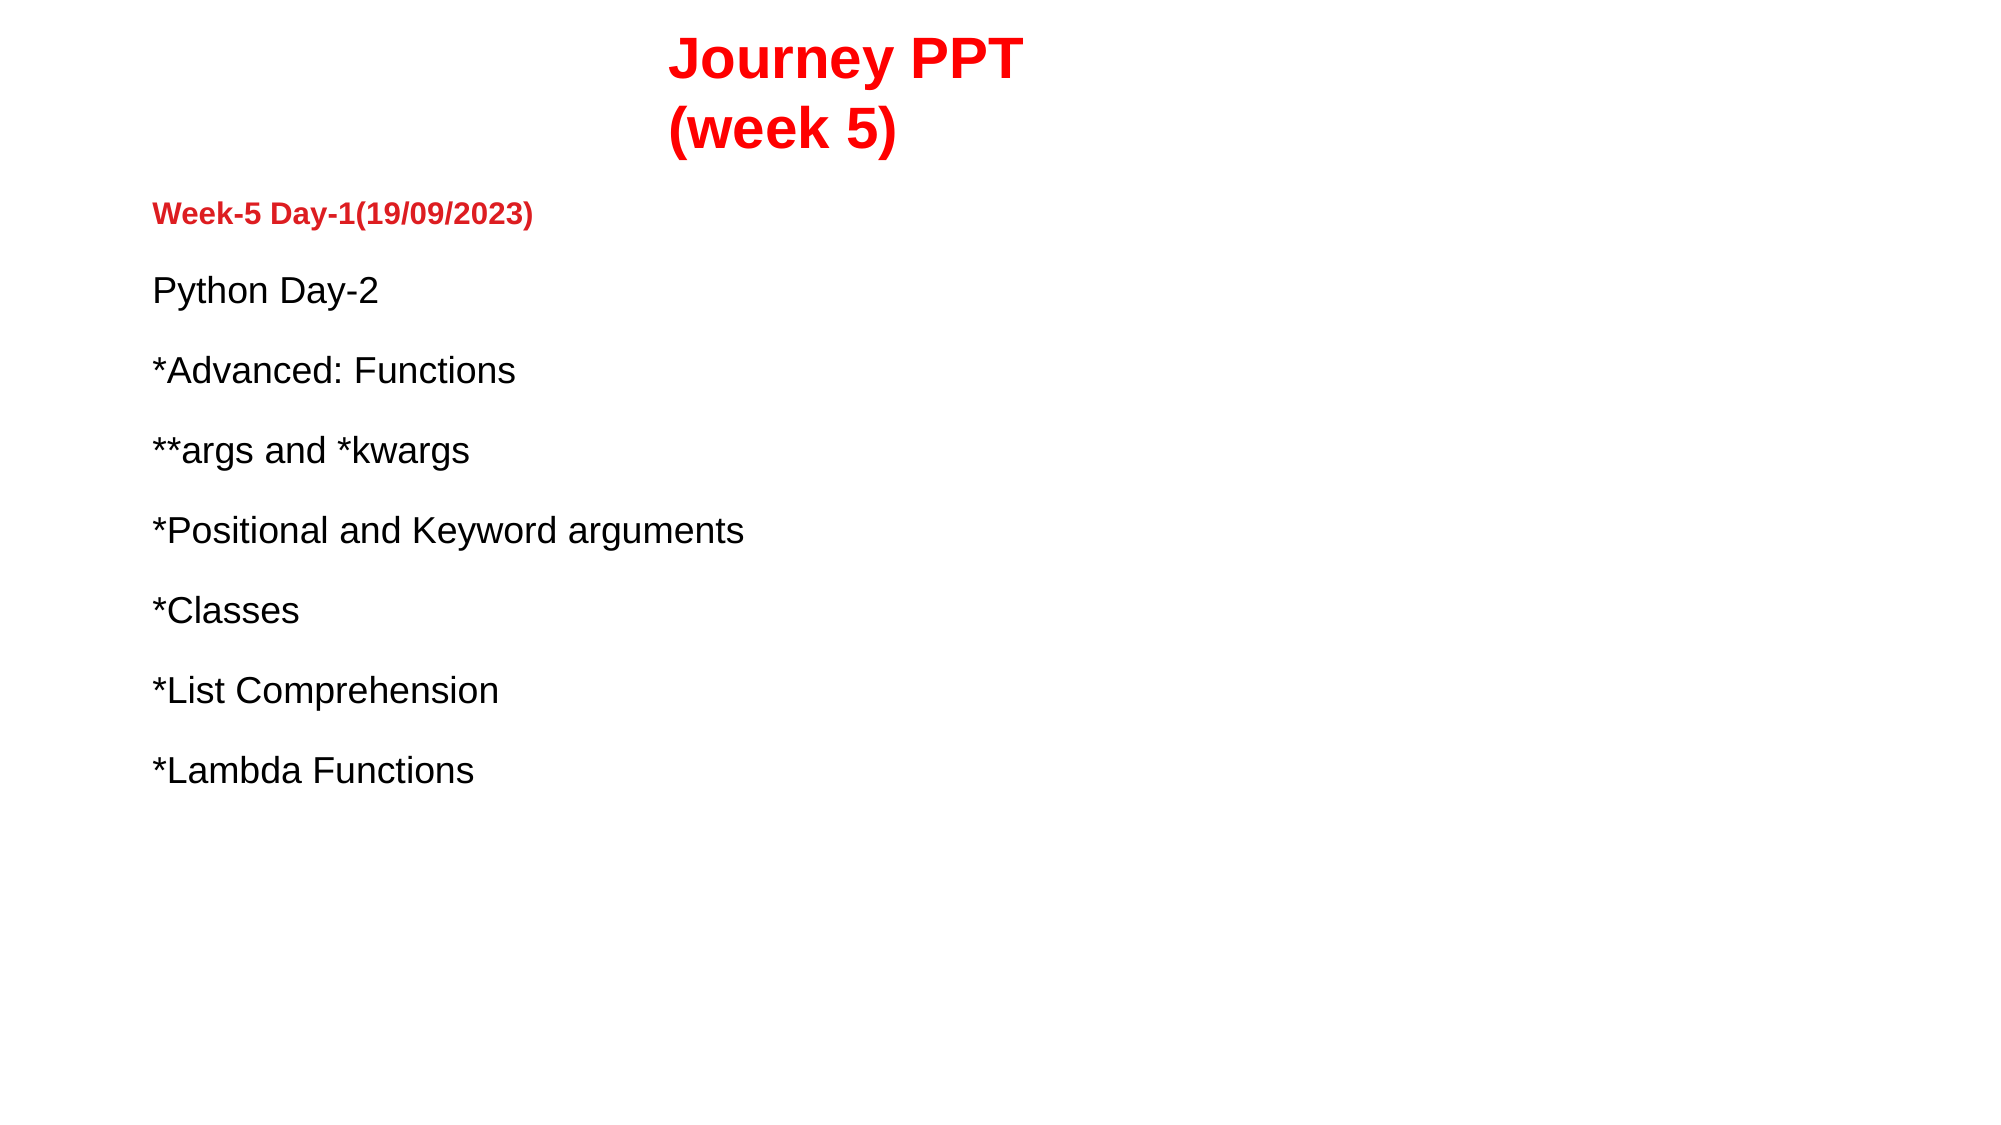

Journey PPT
(week 5)
Week-5 Day-1(19/09/2023)
Python Day-2
*Advanced: Functions
**args and *kwargs
*Positional and Keyword arguments
*Classes
*List Comprehension
*Lambda Functions